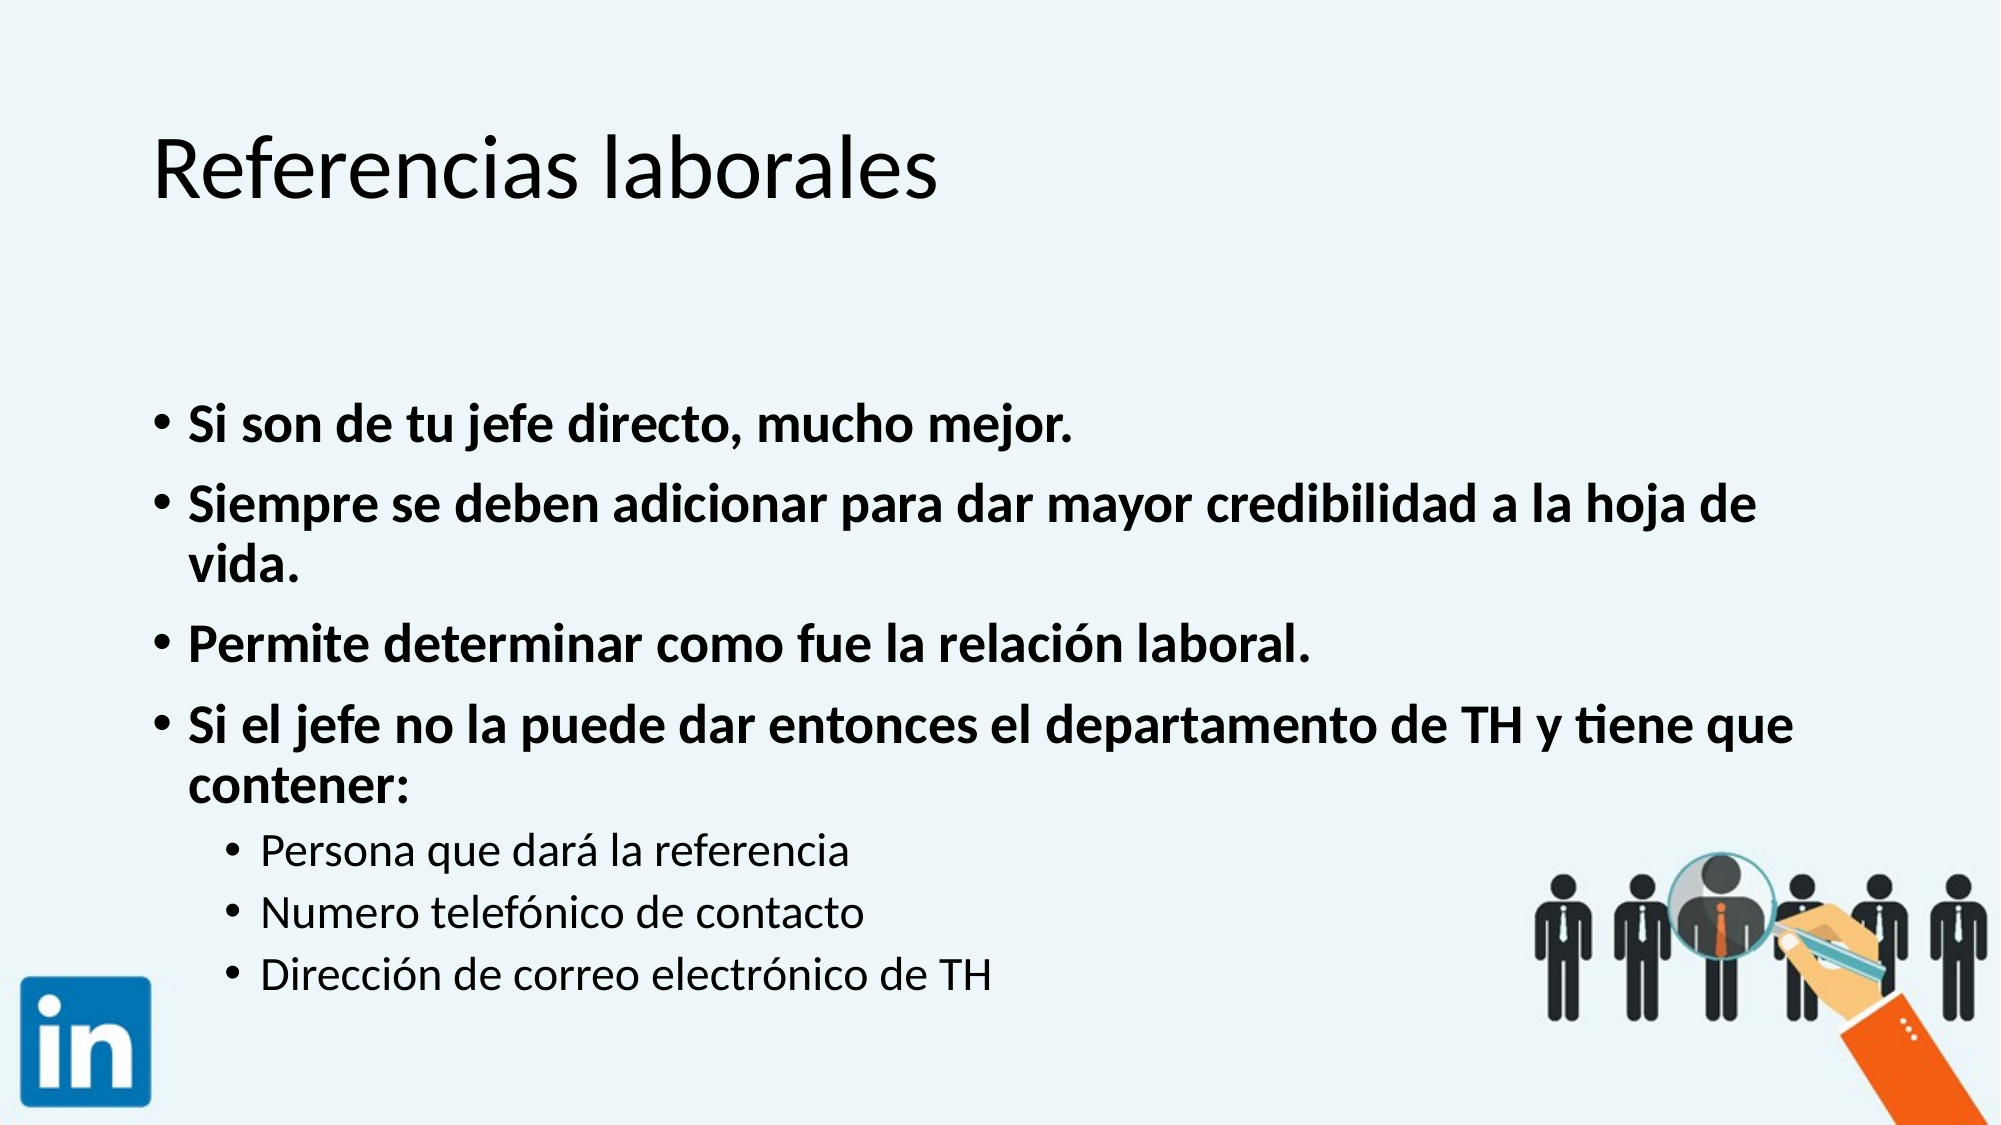

# Referencias laborales

Si son de tu jefe directo, mucho mejor.
Siempre se deben adicionar para dar mayor credibilidad a la hoja de vida.
Permite determinar como fue la relación laboral.
Si el jefe no la puede dar entonces el departamento de TH y tiene que contener:
Persona que dará la referencia
Numero telefónico de contacto
Dirección de correo electrónico de TH